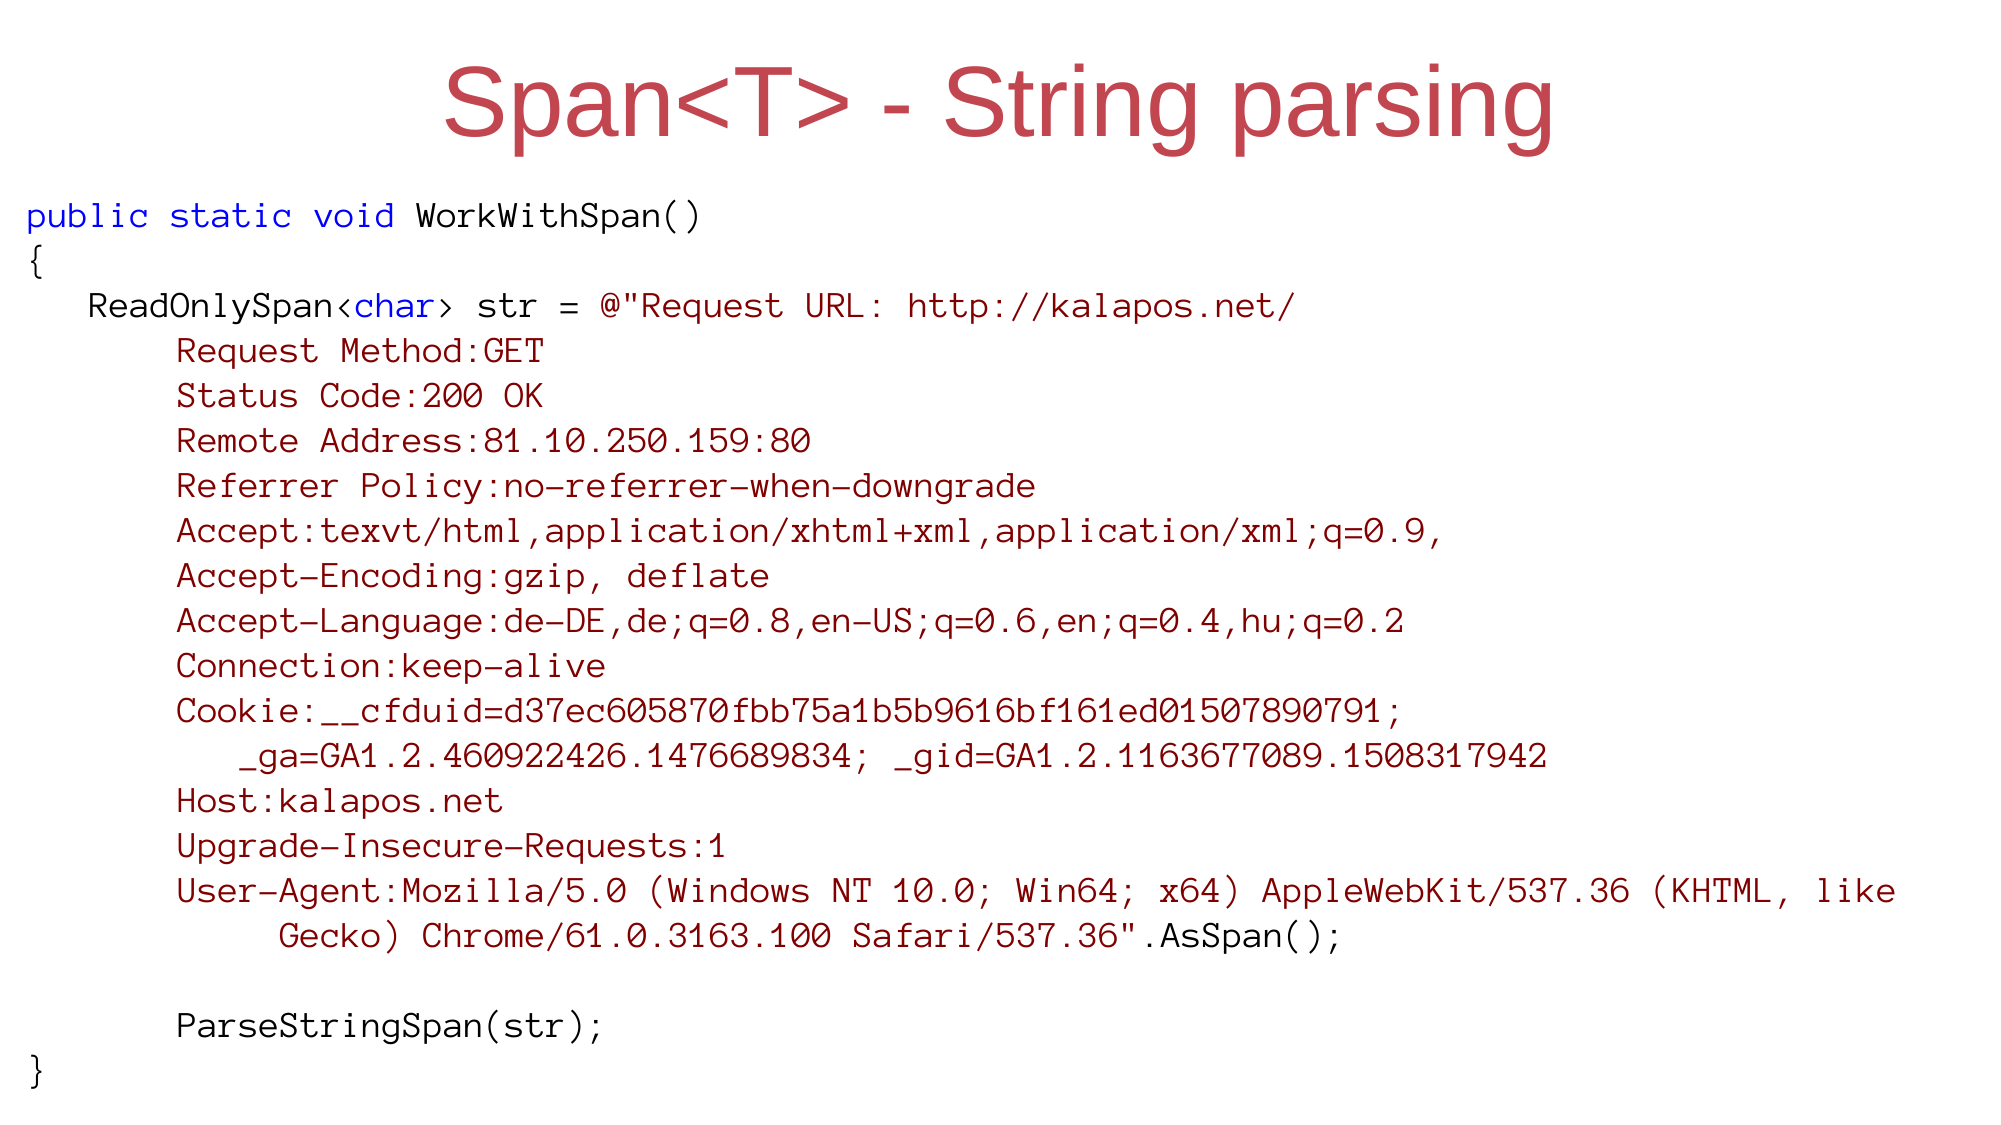

# Span<T> - String parsing
public static void WorkWithSpan()
{
   ReadOnlySpan<char> str = @"Request URL: http://kalapos.net/
   	Request Method:GET
	Status Code:200 OK
   	Remote Address:81.10.250.159:80
	Referrer Policy:no-referrer-when-downgrade
   	Accept:texvt/html,application/xhtml+xml,application/xml;q=0.9,
   	Accept-Encoding:gzip, deflate
	Accept-Language:de-DE,de;q=0.8,en-US;q=0.6,en;q=0.4,hu;q=0.2
   	Connection:keep-alive
   	Cookie:__cfduid=d37ec605870fbb75a1b5b9616bf161ed01507890791; 	  			   _ga=GA1.2.460922426.1476689834; _gid=GA1.2.1163677089.1508317942
	Host:kalapos.net
   	Upgrade-Insecure-Requests:1
	User-Agent:Mozilla/5.0 (Windows NT 10.0; Win64; x64) AppleWebKit/537.36 (KHTML, like  	     Gecko) Chrome/61.0.3163.100 Safari/537.36".AsSpan();

	ParseStringSpan(str);
}